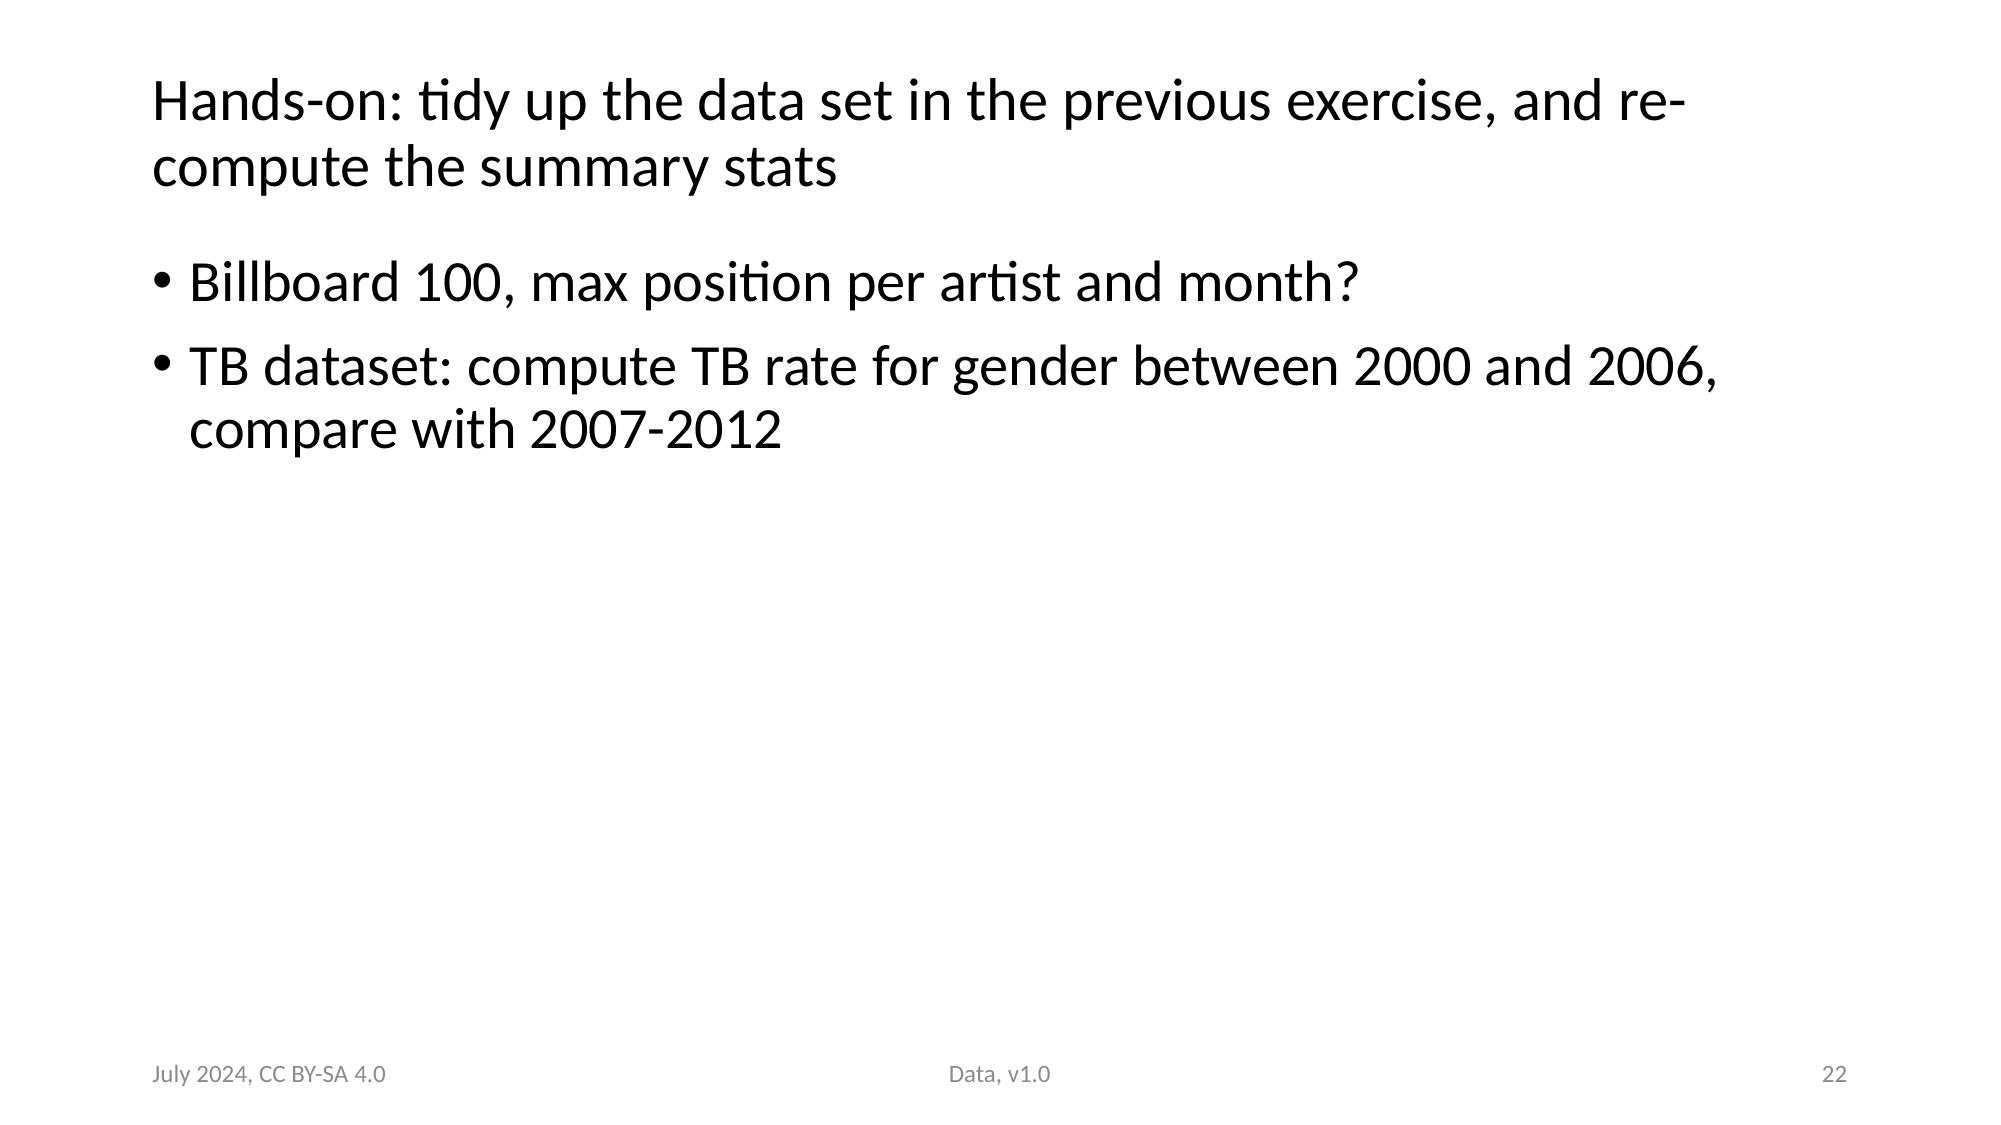

# Hands-on: tidy up the data set in the previous exercise, and re-compute the summary stats
Billboard 100, max position per artist and month?
TB dataset: compute TB rate for gender between 2000 and 2006, compare with 2007-2012
July 2024, CC BY-SA 4.0
Data, v1.0
22